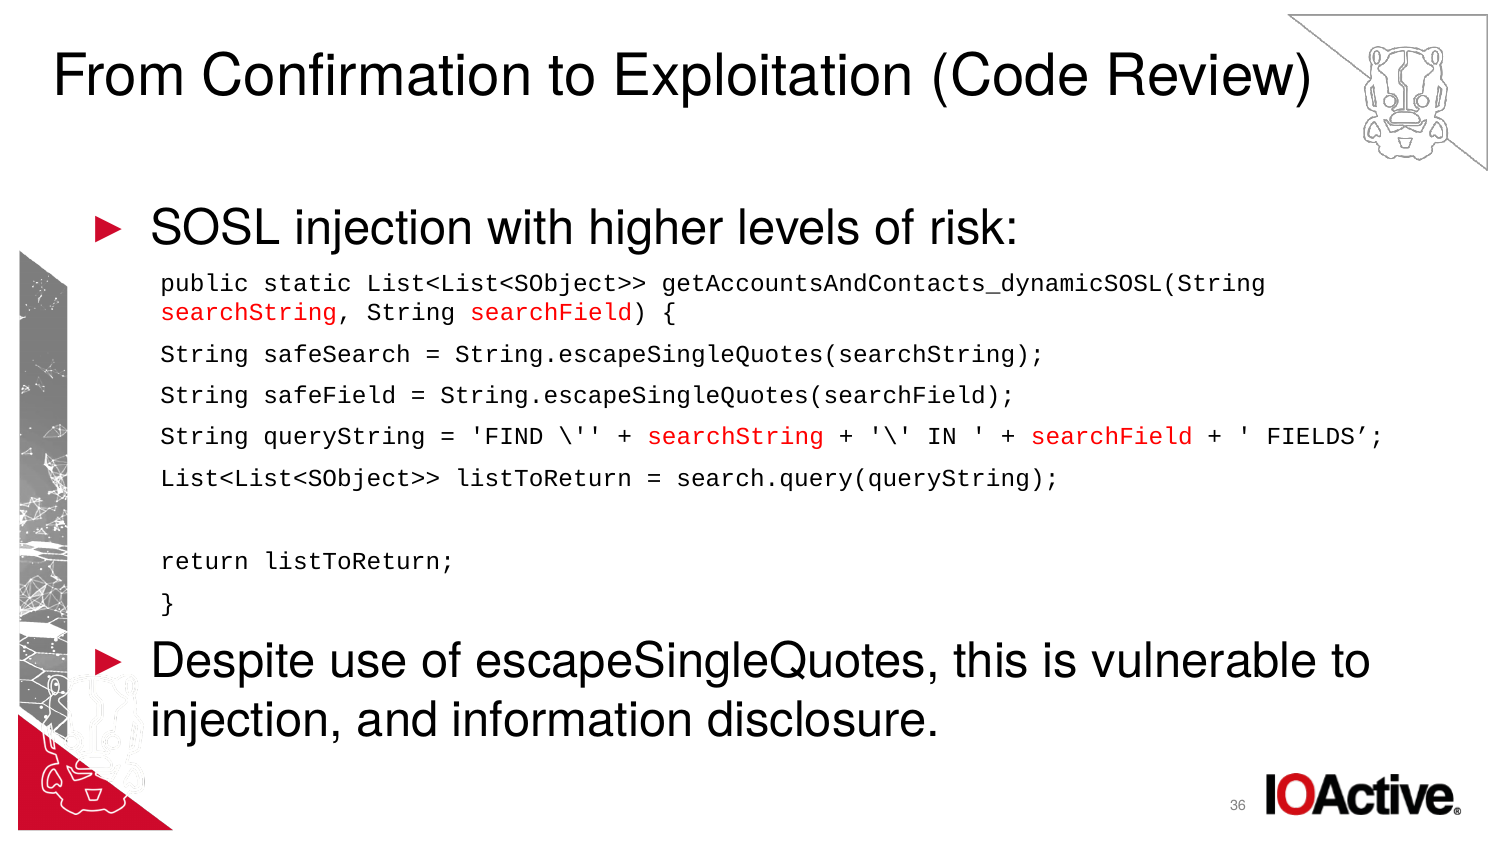

# From Confirmation to Exploitation (Code Review)
SOSL injection with higher levels of risk:
public static List<List<SObject>> getAccountsAndContacts_dynamicSOSL(String searchString, String searchField) {
	String safeSearch = String.escapeSingleQuotes(searchString);
	String safeField = String.escapeSingleQuotes(searchField);
	String queryString = 'FIND \'' + searchString + '\' IN ' + searchField + ' FIELDS’;
	List<List<SObject>> listToReturn = search.query(queryString);

	return listToReturn;
}
Despite use of escapeSingleQuotes, this is vulnerable to injection, and information disclosure.